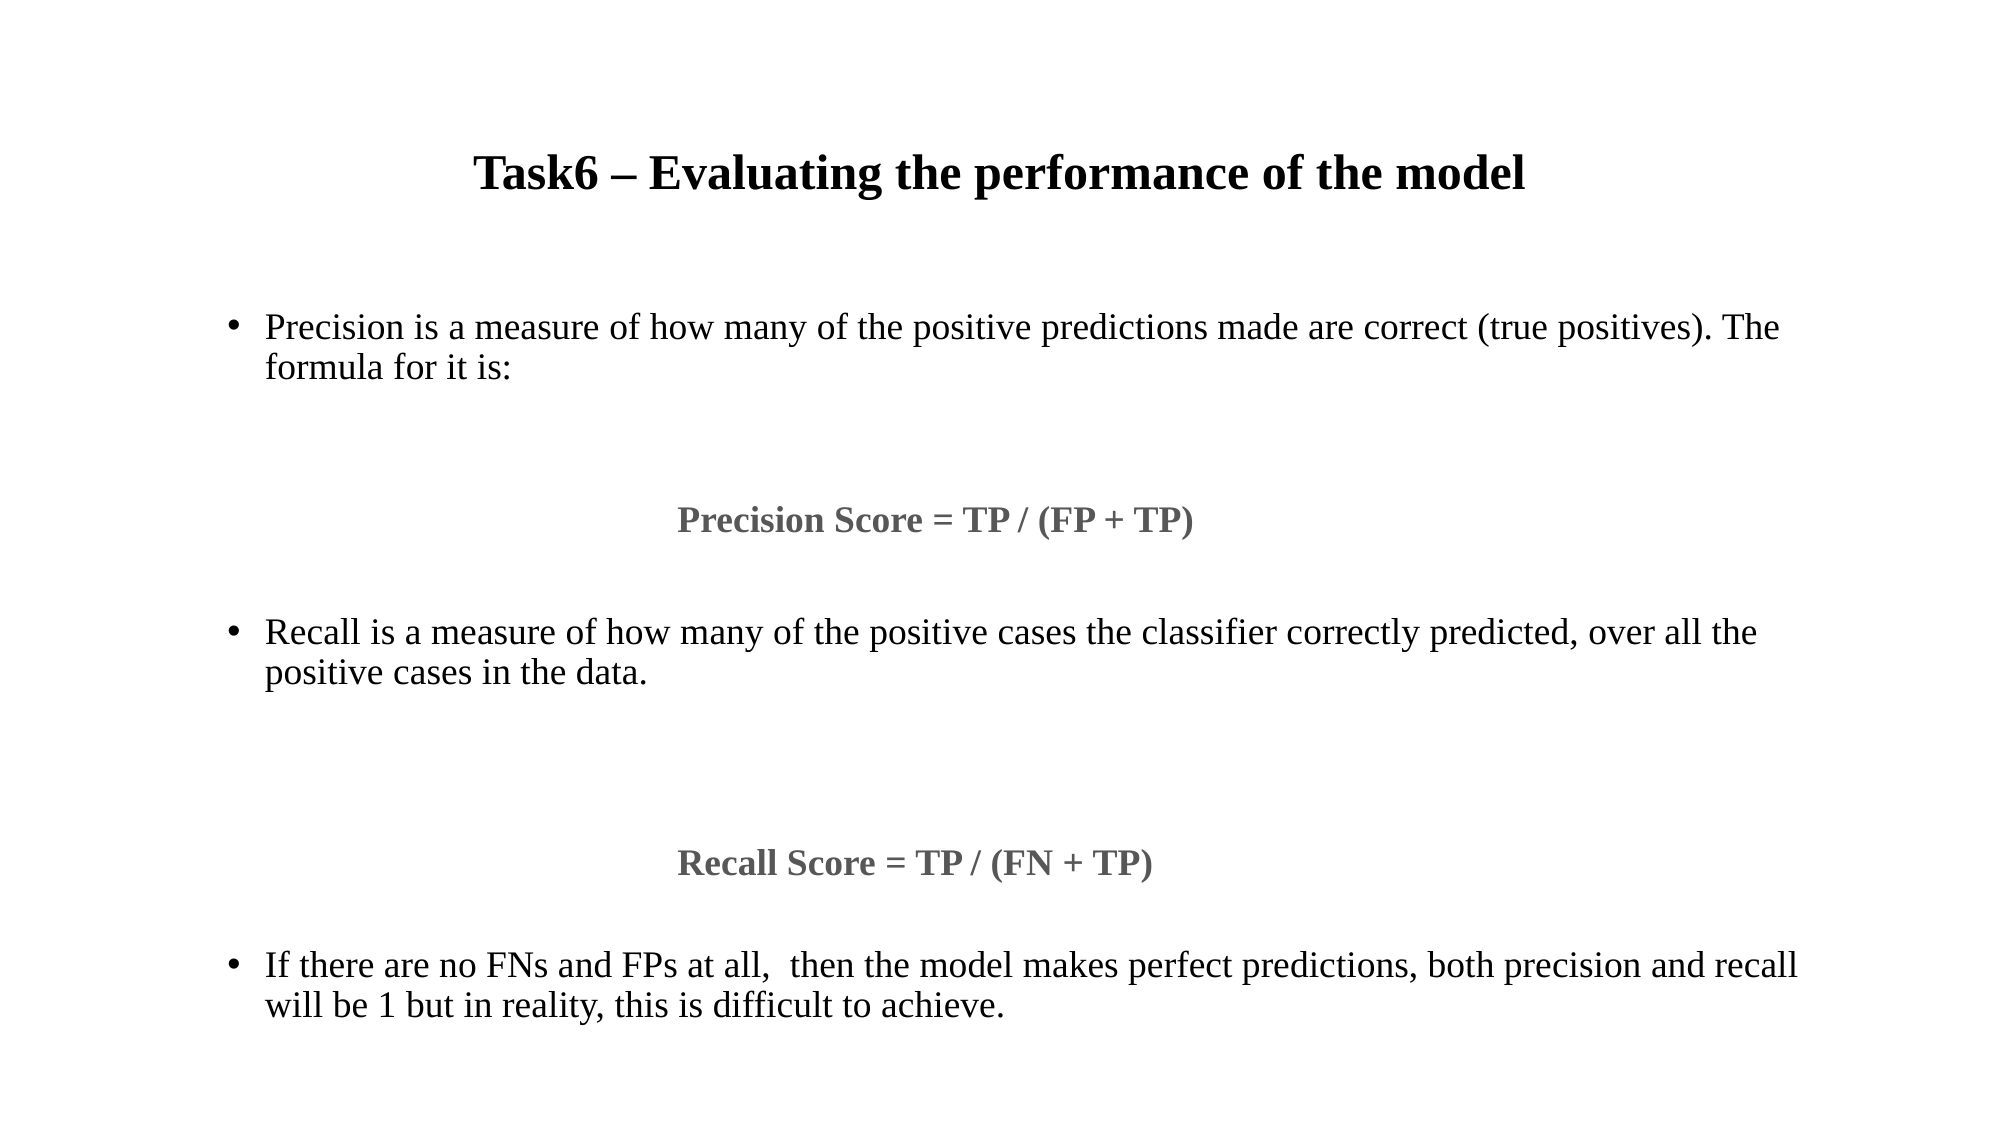

# Task6 – Evaluating the performance of the model
Precision is a measure of how many of the positive predictions made are correct (true positives). The formula for it is:

			Precision Score = TP / (FP + TP)

Recall is a measure of how many of the positive cases the classifier correctly predicted, over all the positive cases in the data.

 		Recall Score = TP / (FN + TP)

If there are no FNs and FPs at all,  then the model makes perfect predictions, both precision and recall will be 1 but in reality, this is difficult to achieve.